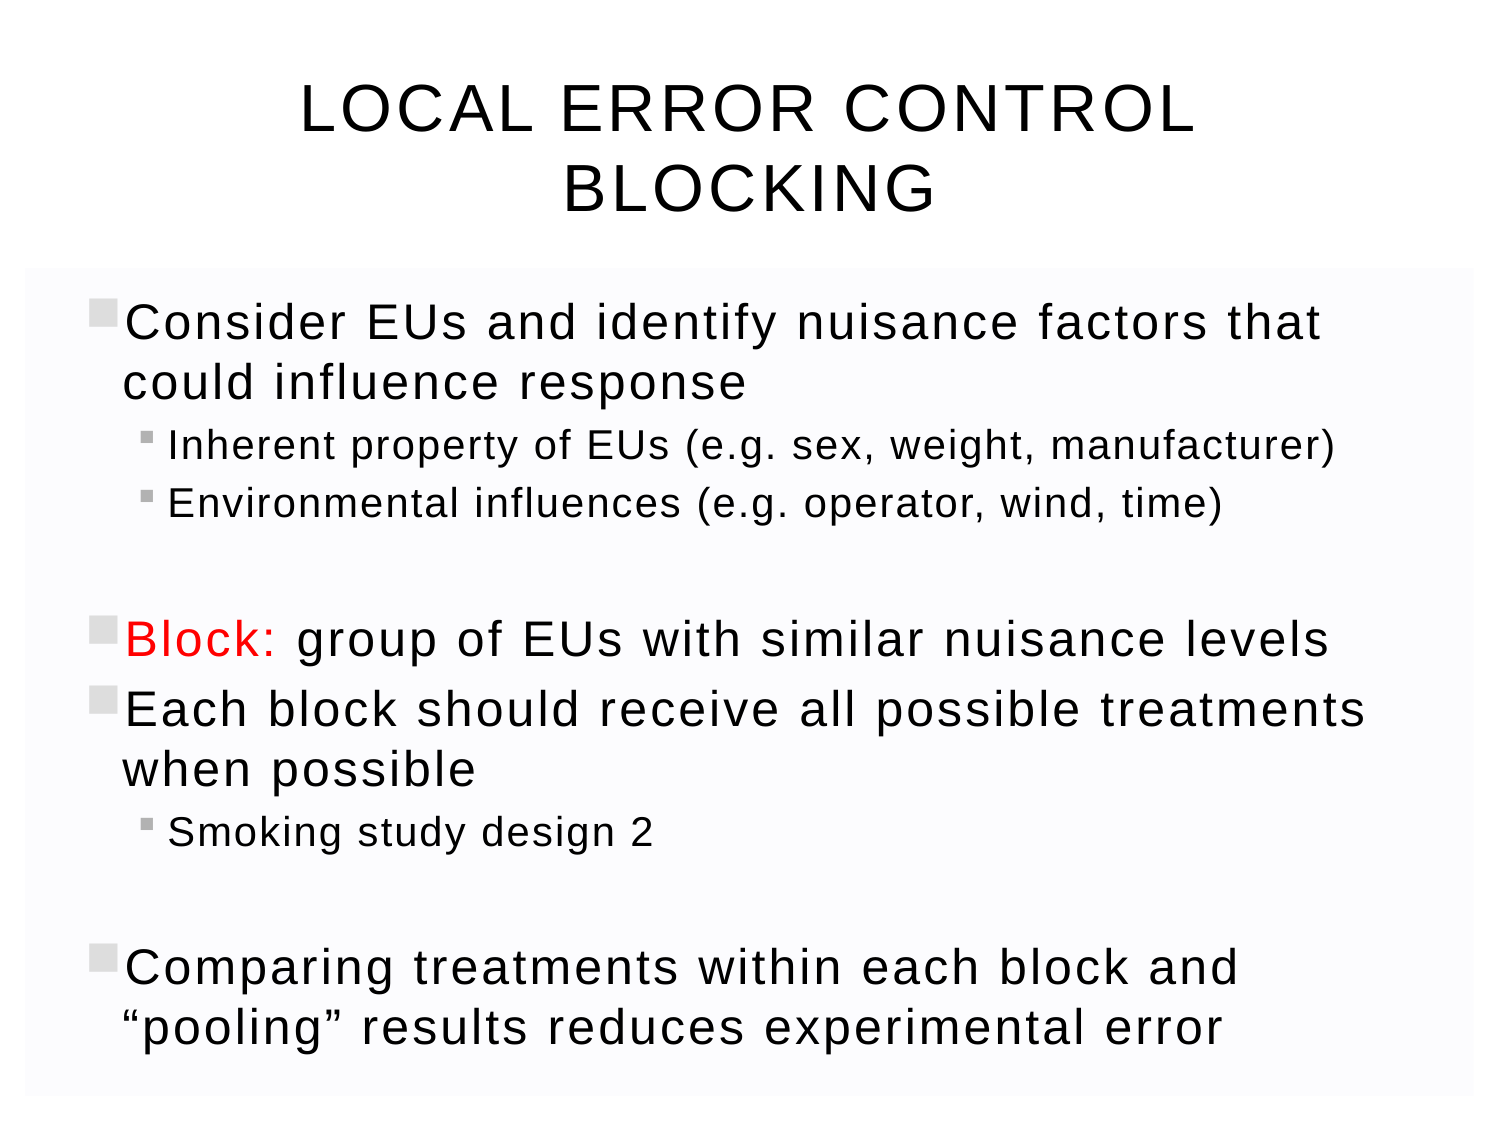

# Local Error control Blocking
Consider EUs and identify nuisance factors that could influence response
Inherent property of EUs (e.g. sex, weight, manufacturer)
Environmental influences (e.g. operator, wind, time)

Block: group of EUs with similar nuisance levels
Each block should receive all possible treatments when possible
Smoking study design 2

Comparing treatments within each block and “pooling” results reduces experimental error